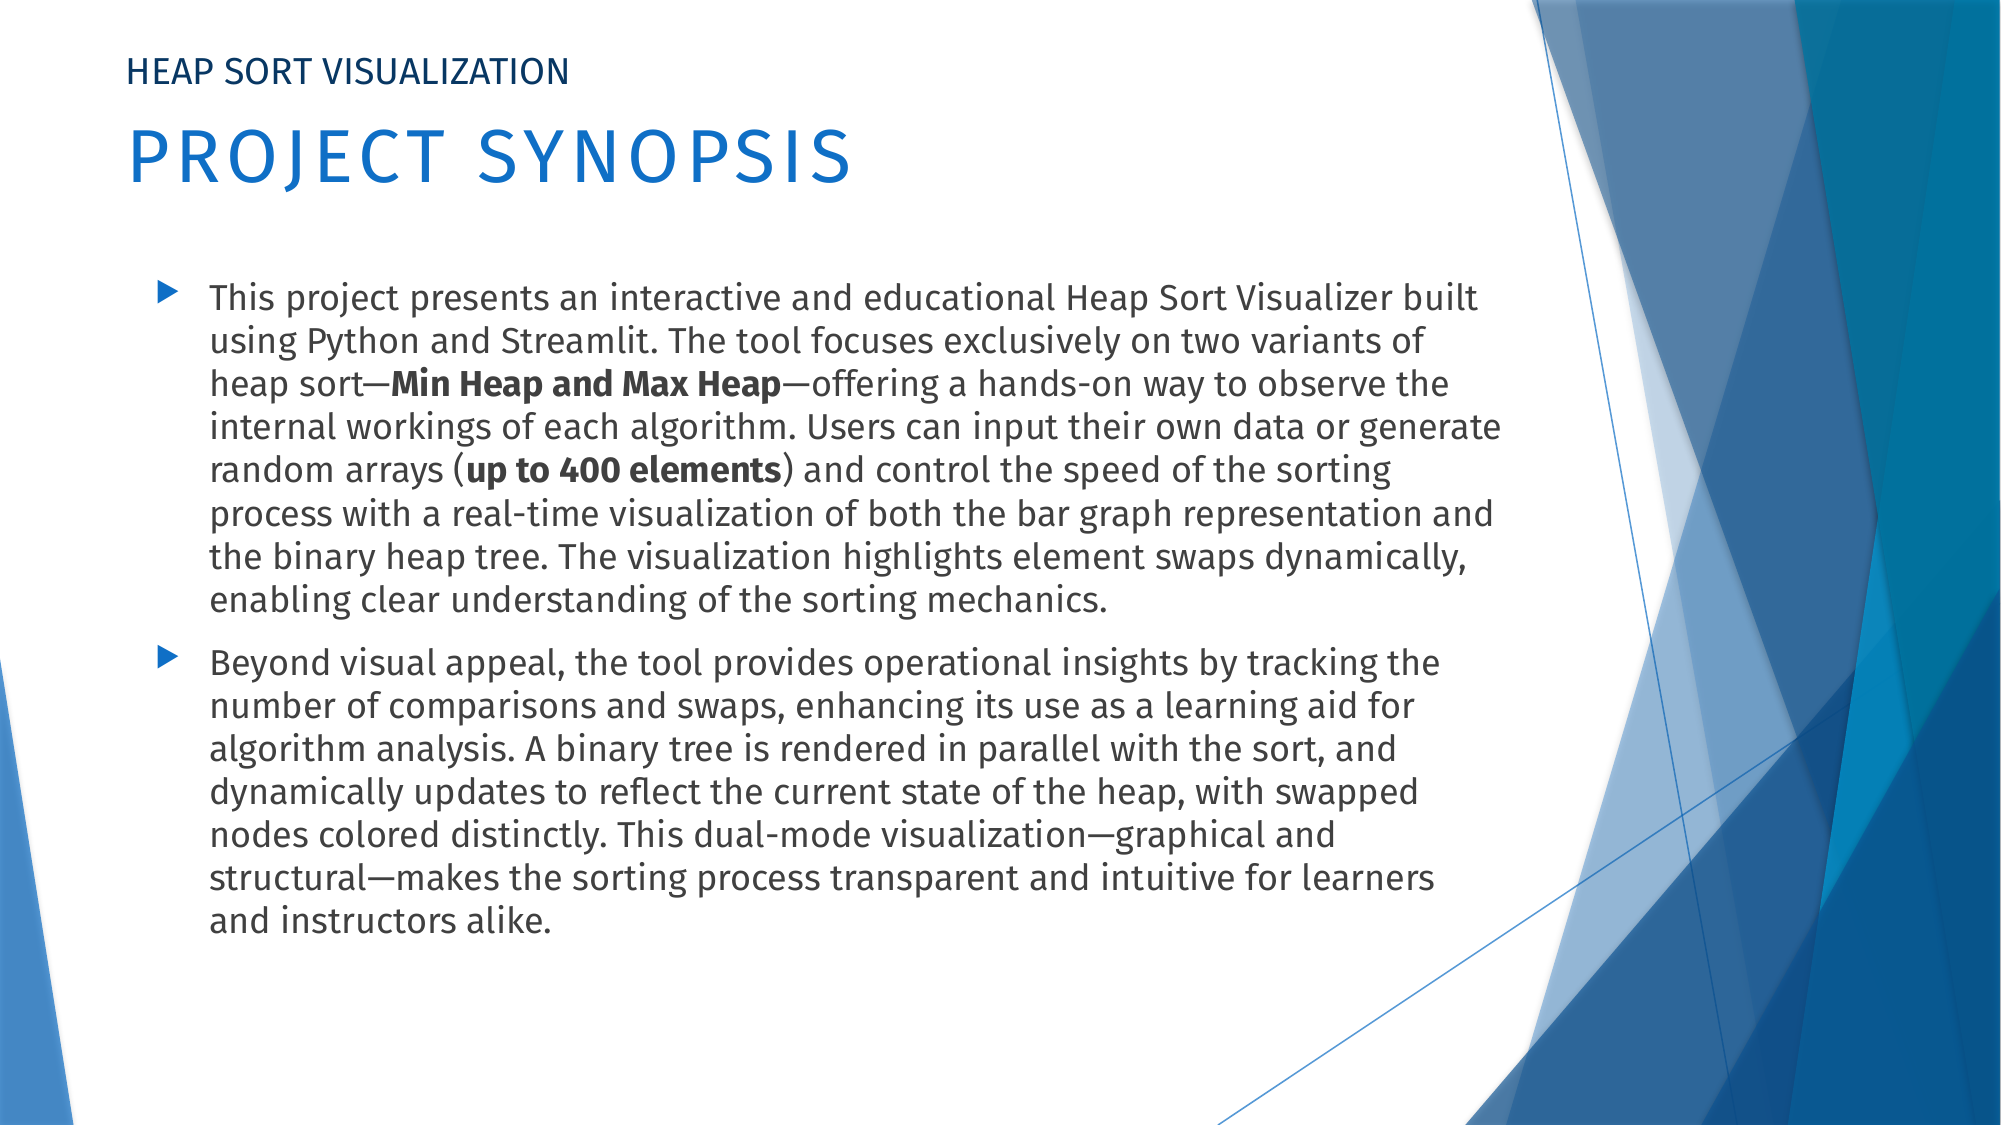

HEAP SORT VISUALIZATION
# PROJECT SYNOPSIS
This project presents an interactive and educational Heap Sort Visualizer built using Python and Streamlit. The tool focuses exclusively on two variants of heap sort—Min Heap and Max Heap—offering a hands-on way to observe the internal workings of each algorithm. Users can input their own data or generate random arrays (up to 400 elements) and control the speed of the sorting process with a real-time visualization of both the bar graph representation and the binary heap tree. The visualization highlights element swaps dynamically, enabling clear understanding of the sorting mechanics.
Beyond visual appeal, the tool provides operational insights by tracking the number of comparisons and swaps, enhancing its use as a learning aid for algorithm analysis. A binary tree is rendered in parallel with the sort, and dynamically updates to reflect the current state of the heap, with swapped nodes colored distinctly. This dual-mode visualization—graphical and structural—makes the sorting process transparent and intuitive for learners and instructors alike.